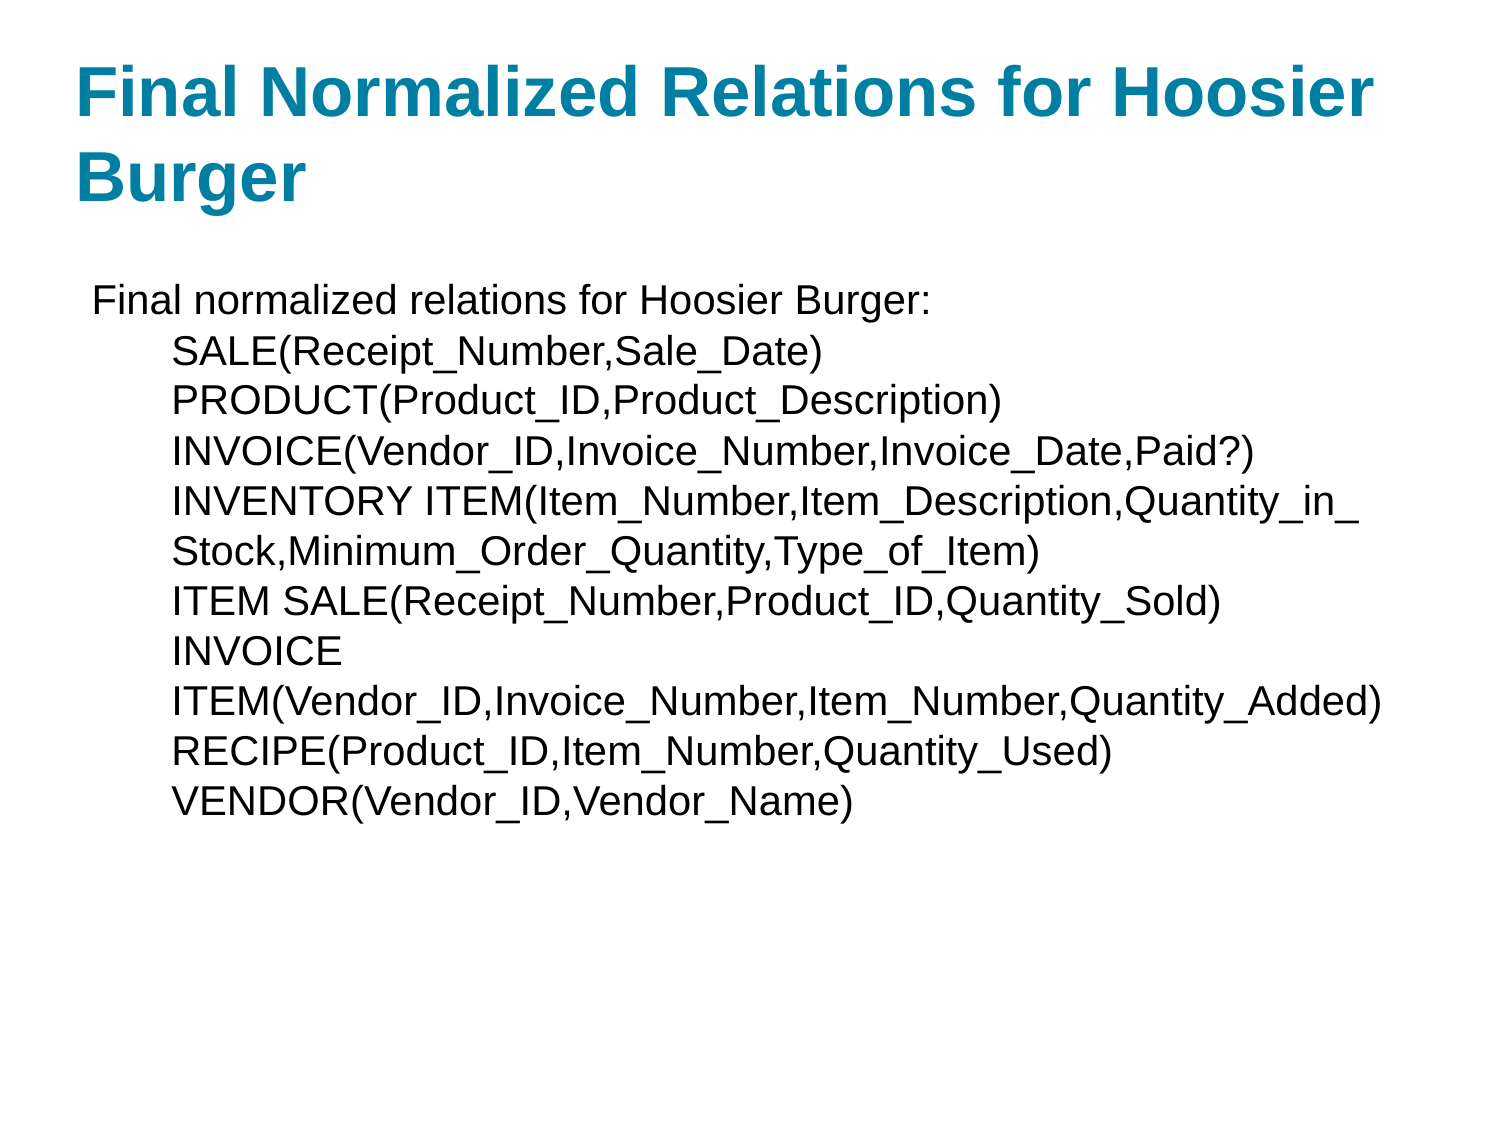

# Final Normalized Relations for Hoosier Burger
Final normalized relations for Hoosier Burger:
SALE(Receipt_Number,Sale_Date)
PRODUCT(Product_ID,Product_Description)
INVOICE(Vendor_ID,Invoice_Number,Invoice_Date,Paid?)
INVENTORY ITEM(Item_Number,Item_Description,Quantity_in_ Stock,Minimum_Order_Quantity,Type_of_Item)
ITEM SALE(Receipt_Number,Product_ID,Quantity_Sold)
INVOICE ITEM(Vendor_ID,Invoice_Number,Item_Number,Quantity_Added)
RECIPE(Product_ID,Item_Number,Quantity_Used)
VENDOR(Vendor_ID,Vendor_Name)